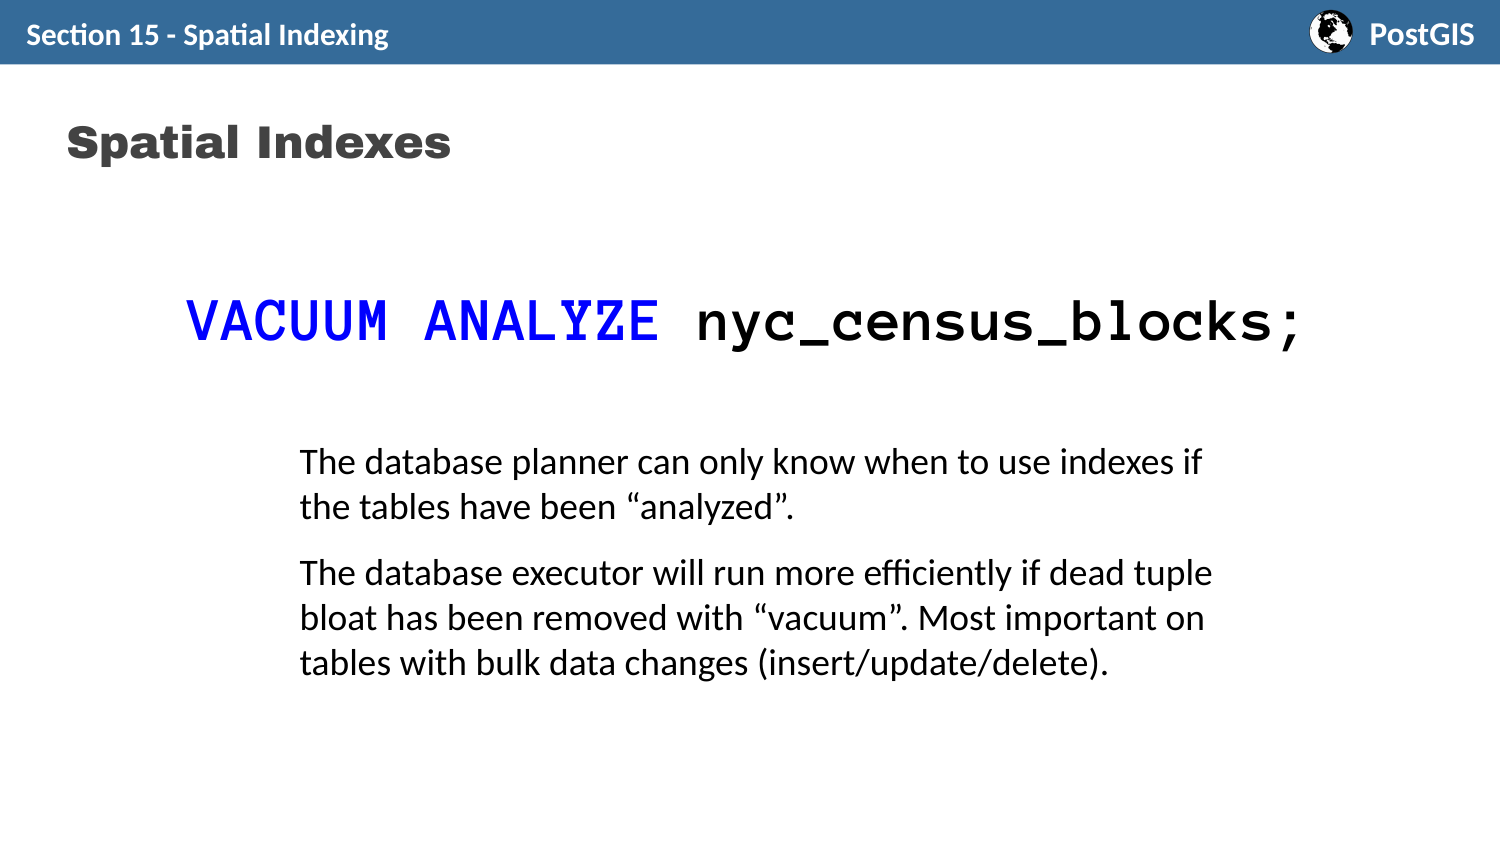

Section 15 - Spatial Indexing
# Spatial Indexes
VACUUM ANALYZE nyc_census_blocks;
The database planner can only know when to use indexes if the tables have been “analyzed”.
The database executor will run more efficiently if dead tuple bloat has been removed with “vacuum”. Most important on tables with bulk data changes (insert/update/delete).